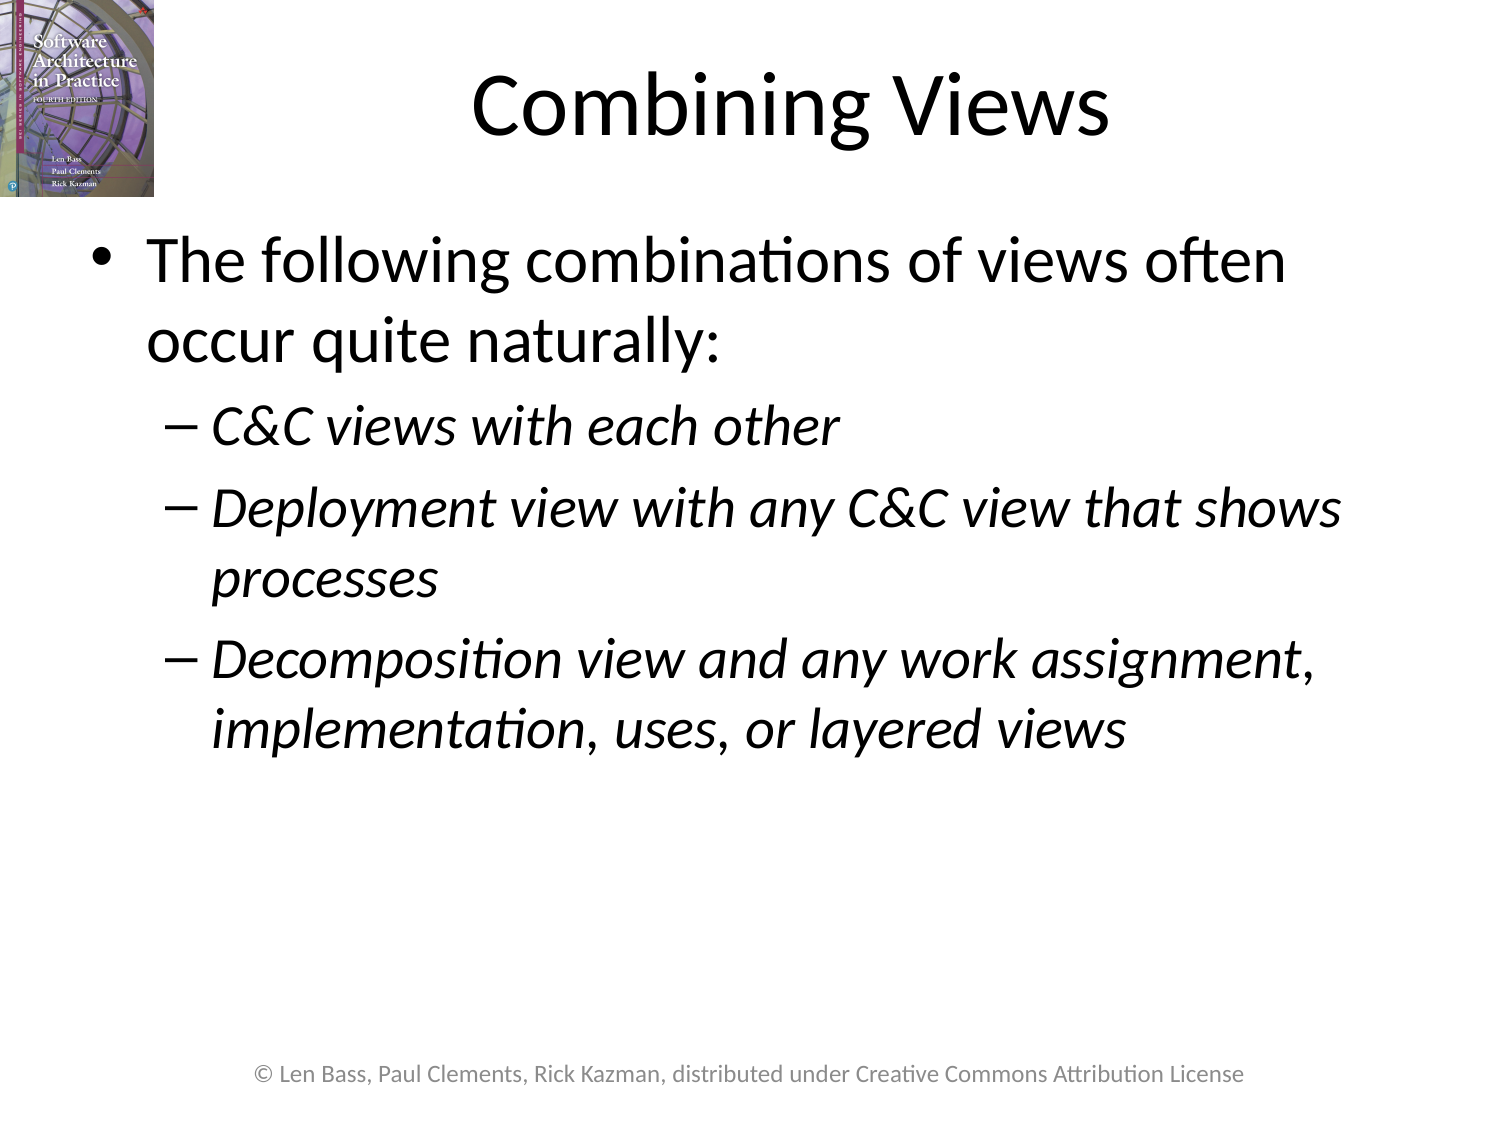

# Combining Views
The following combinations of views often occur quite naturally:
C&C views with each other
Deployment view with any C&C view that shows processes
Decomposition view and any work assignment, implementation, uses, or layered views

© Len Bass, Paul Clements, Rick Kazman, distributed under Creative Commons Attribution License